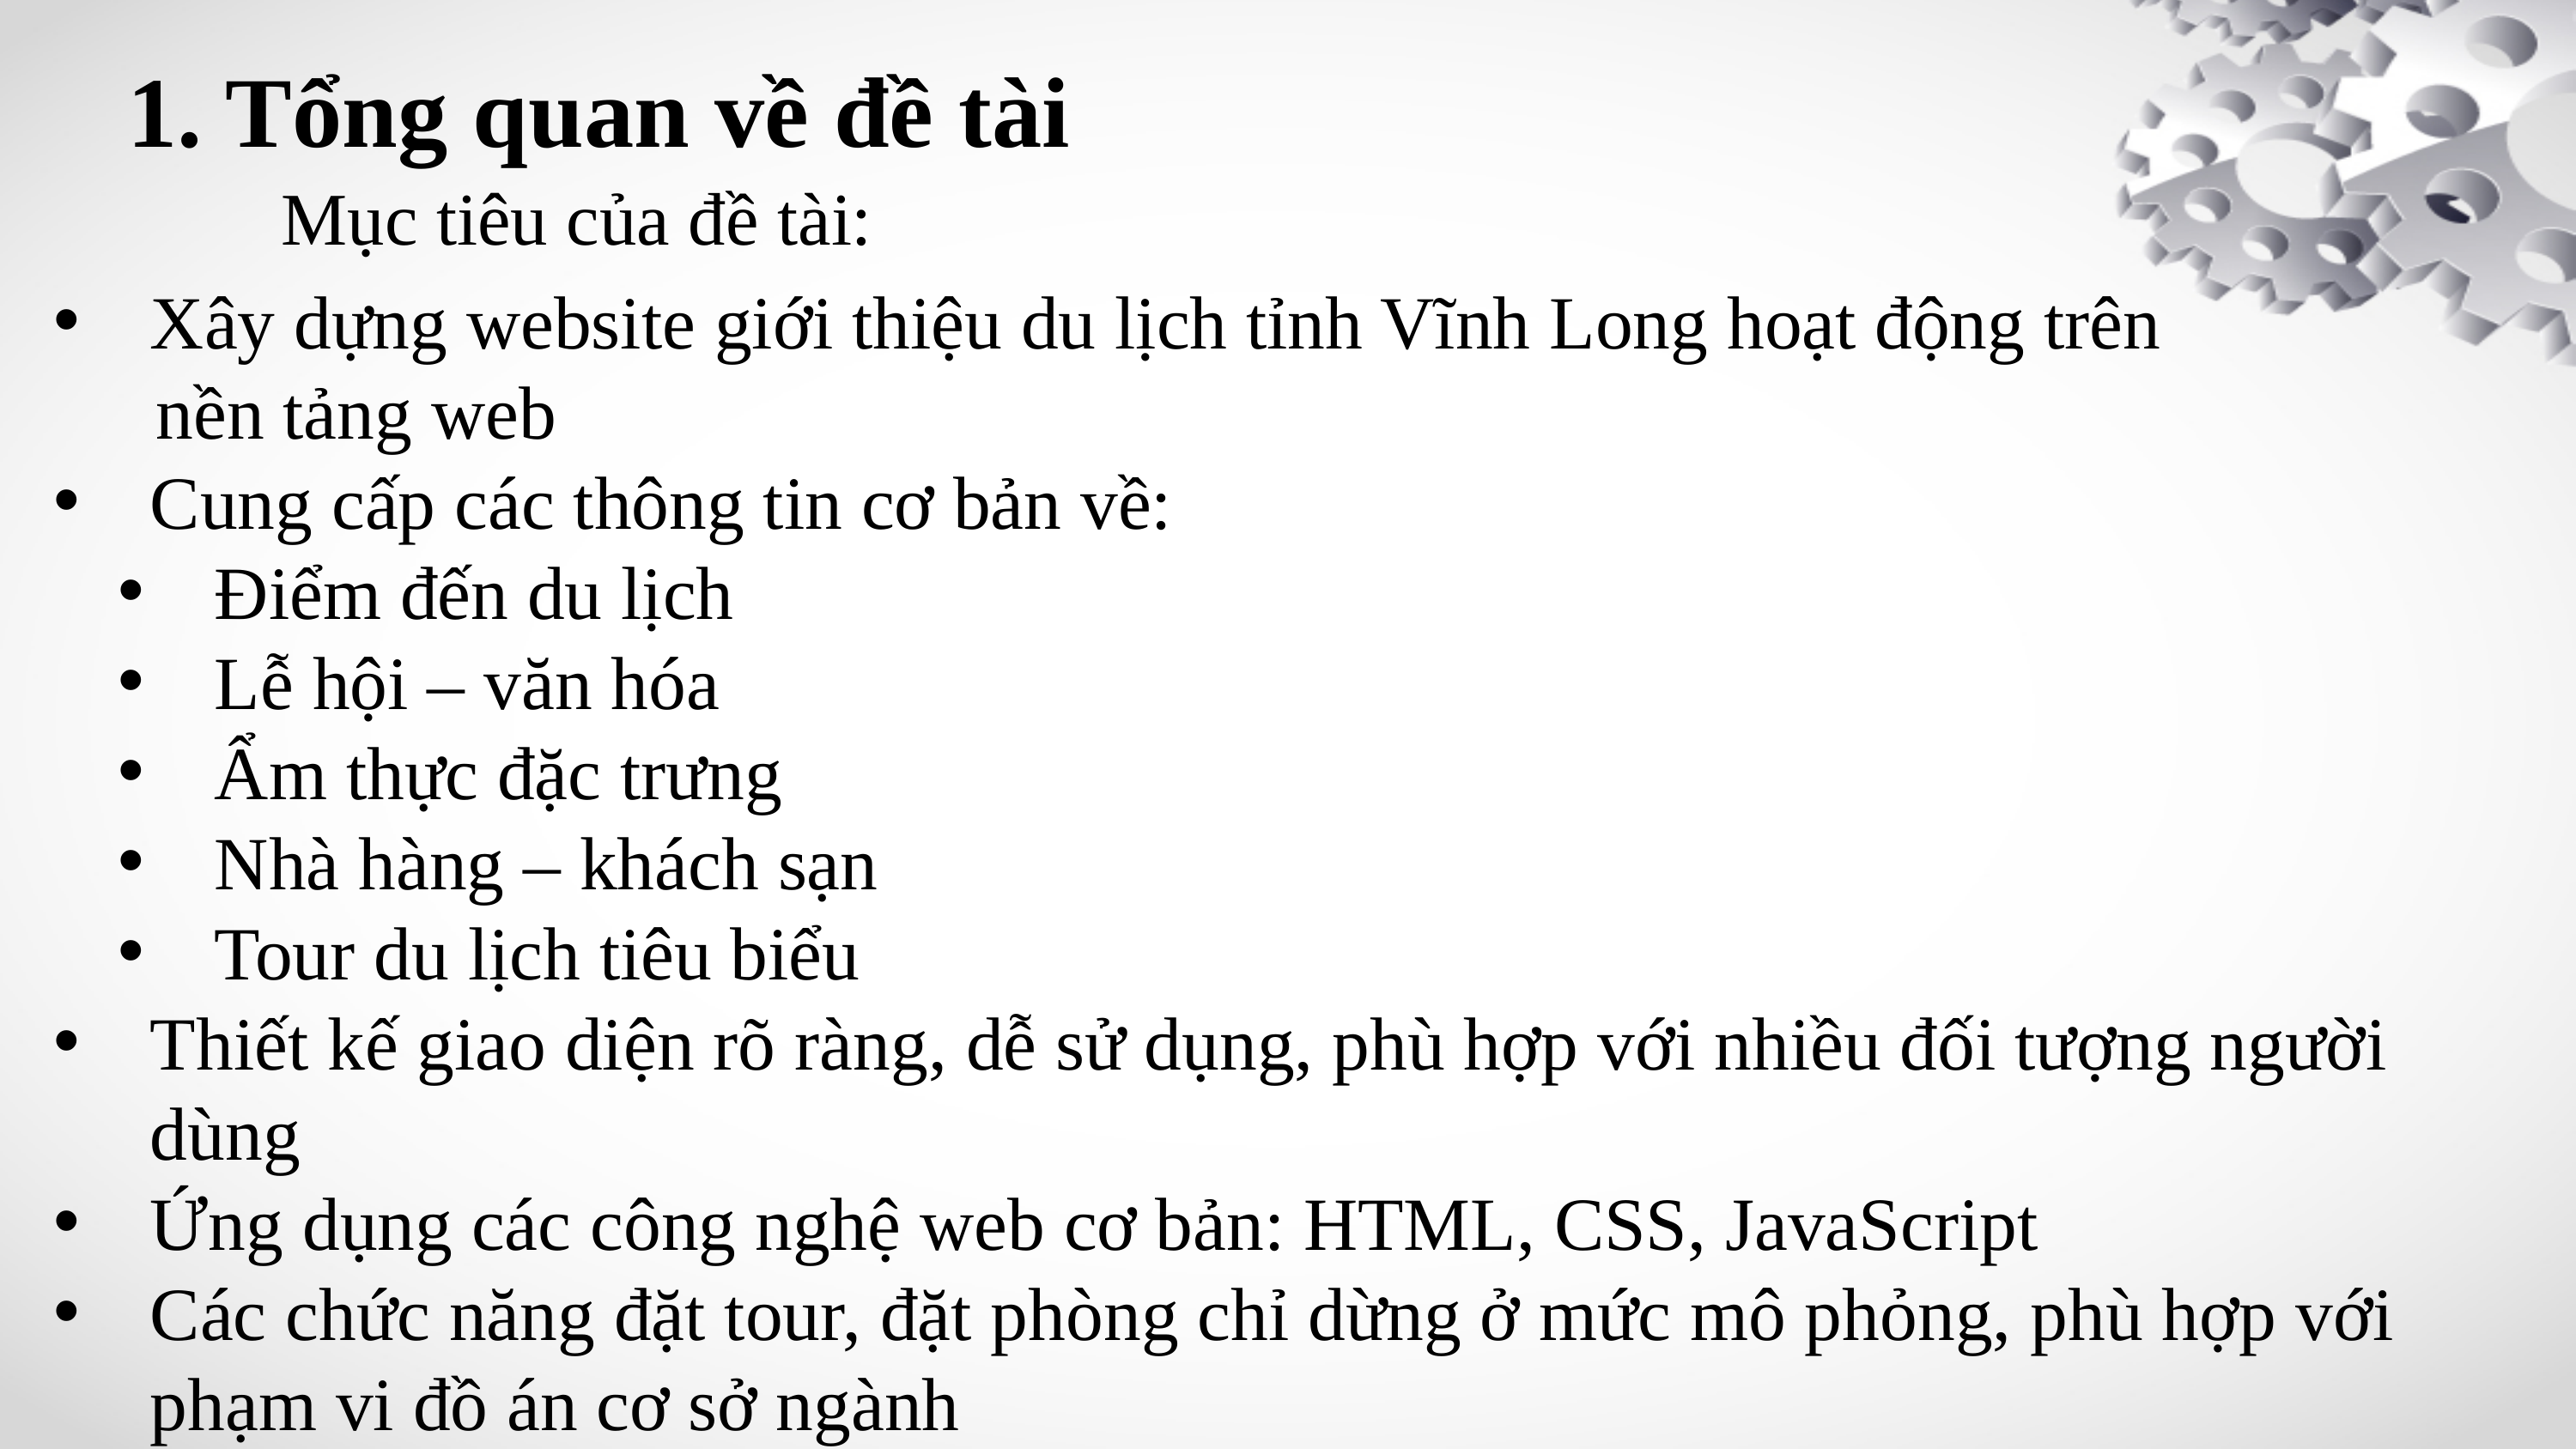

1. Tổng quan về đề tài
Mục tiêu của đề tài:
Xây dựng website giới thiệu du lịch tỉnh Vĩnh Long hoạt động trên
  nền tảng web
Cung cấp các thông tin cơ bản về:
Điểm đến du lịch
Lễ hội – văn hóa
Ẩm thực đặc trưng
Nhà hàng – khách sạn
Tour du lịch tiêu biểu
Thiết kế giao diện rõ ràng, dễ sử dụng, phù hợp với nhiều đối tượng người dùng
Ứng dụng các công nghệ web cơ bản: HTML, CSS, JavaScript
Các chức năng đặt tour, đặt phòng chỉ dừng ở mức mô phỏng, phù hợp với phạm vi đồ án cơ sở ngành